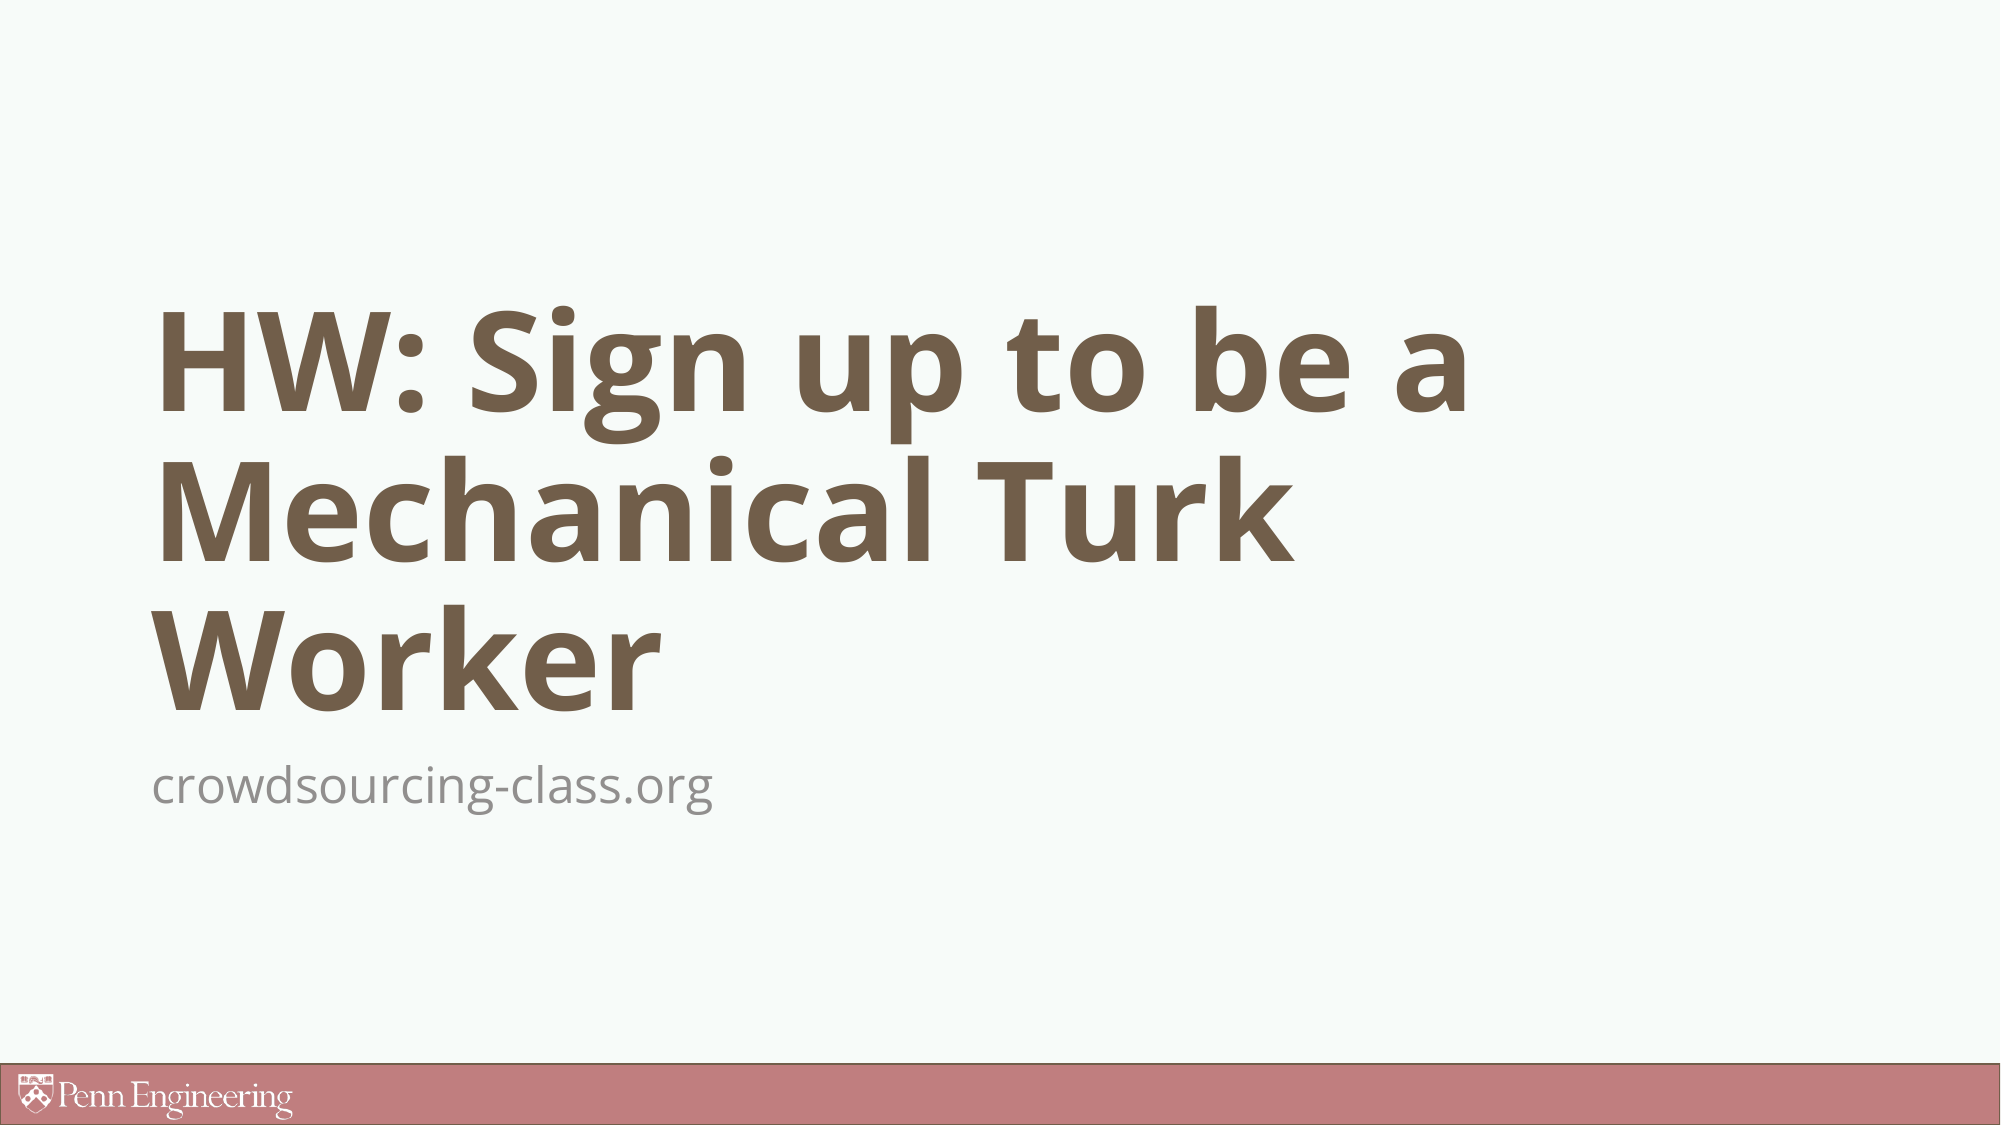

# HW: Sign up to be a Mechanical Turk Worker
crowdsourcing-class.org